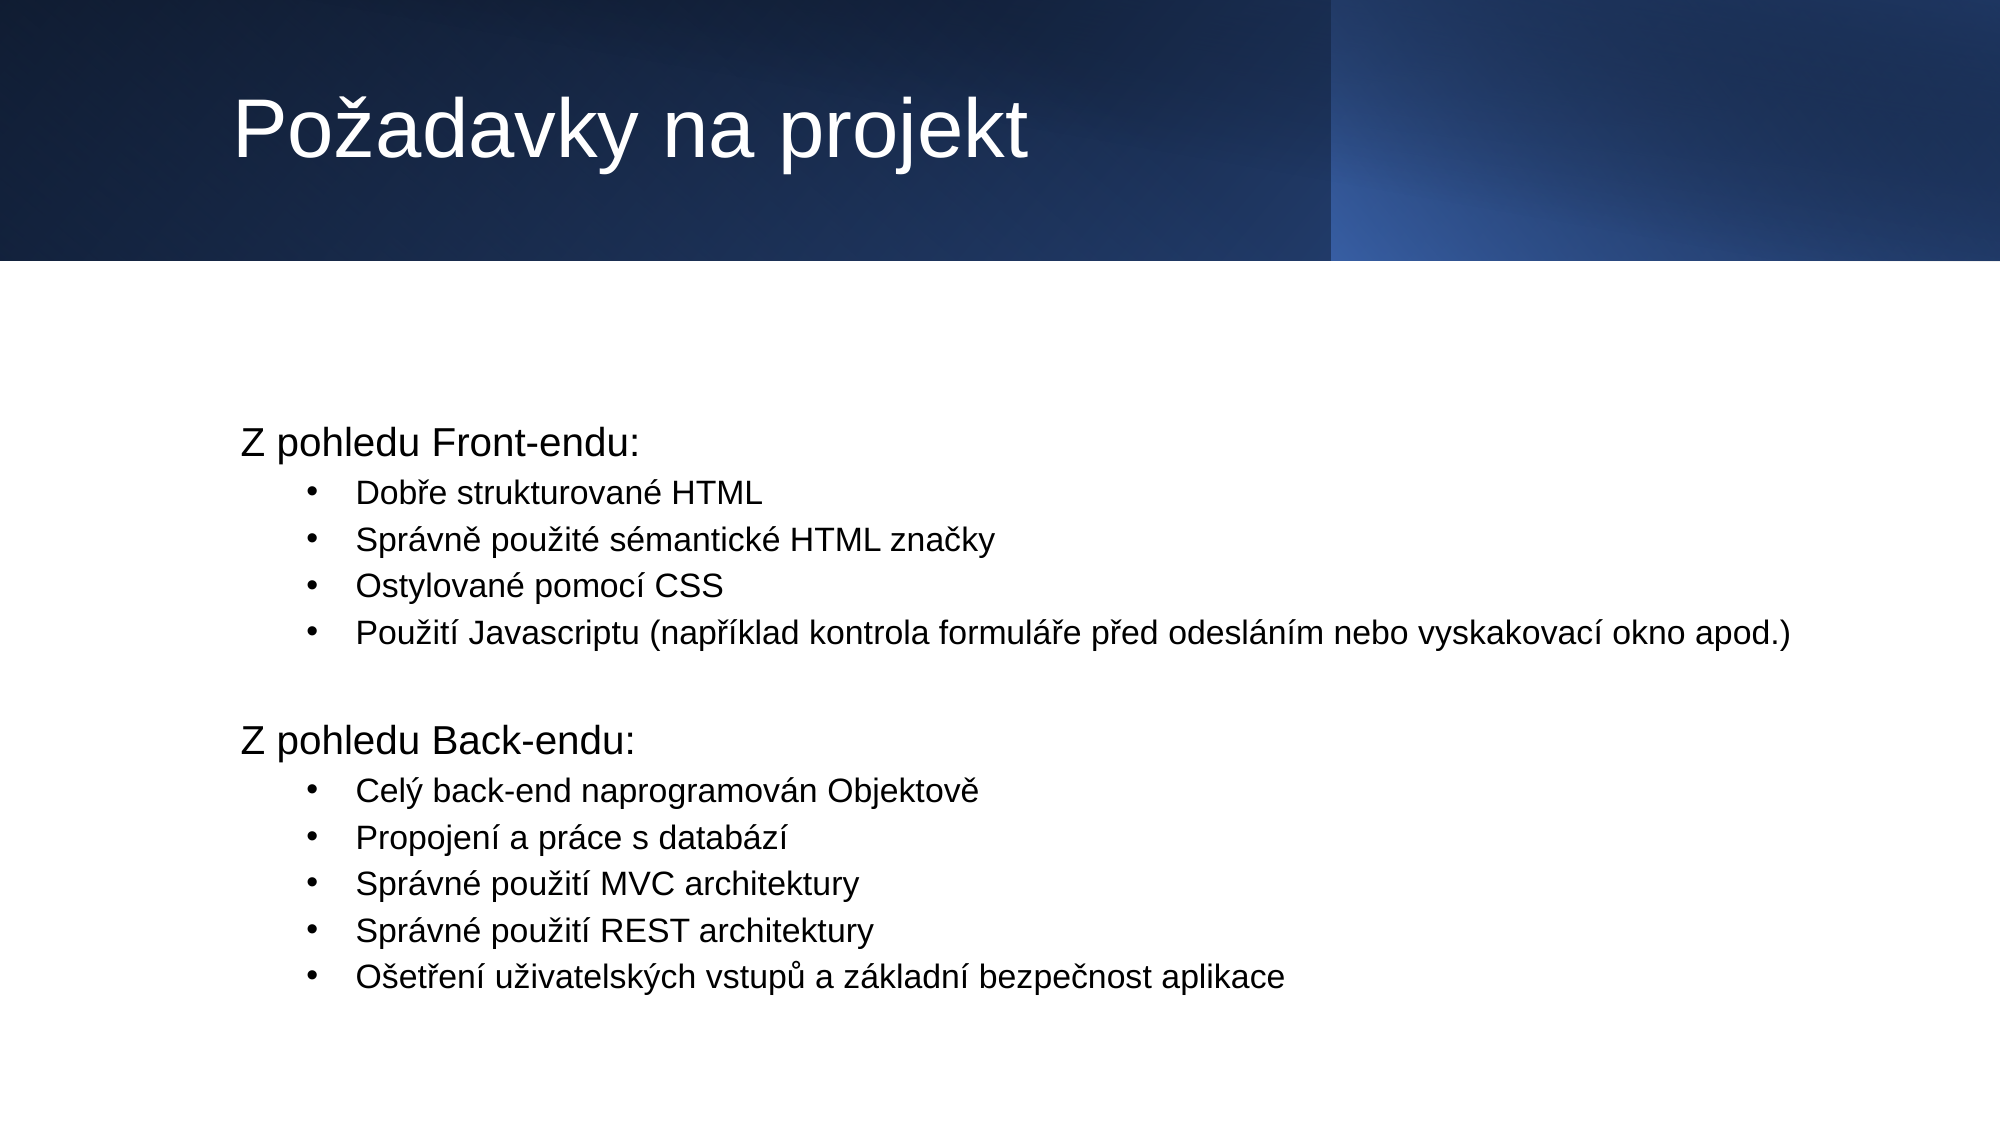

# Požadavky na projekt
Z pohledu Front-endu:
Dobře strukturované HTML
Správně použité sémantické HTML značky
Ostylované pomocí CSS
Použití Javascriptu (například kontrola formuláře před odesláním nebo vyskakovací okno apod.)

Z pohledu Back-endu:
Celý back-end naprogramován Objektově
Propojení a práce s databází
Správné použití MVC architektury
Správné použití REST architektury
Ošetření uživatelských vstupů a základní bezpečnost aplikace